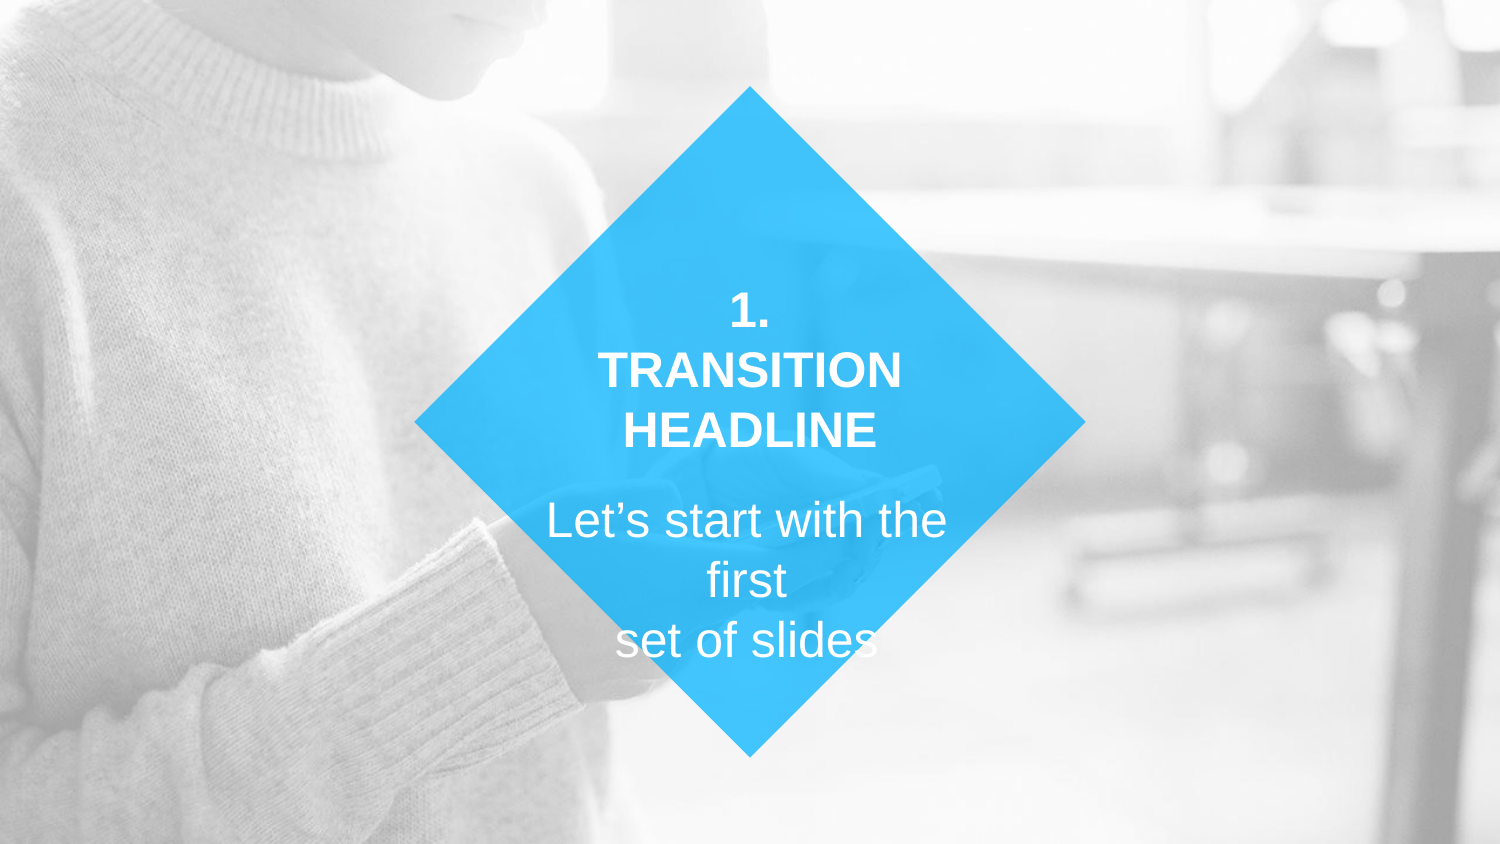

# 1.
TRANSITION HEADLINE
Let’s start with the first
set of slides